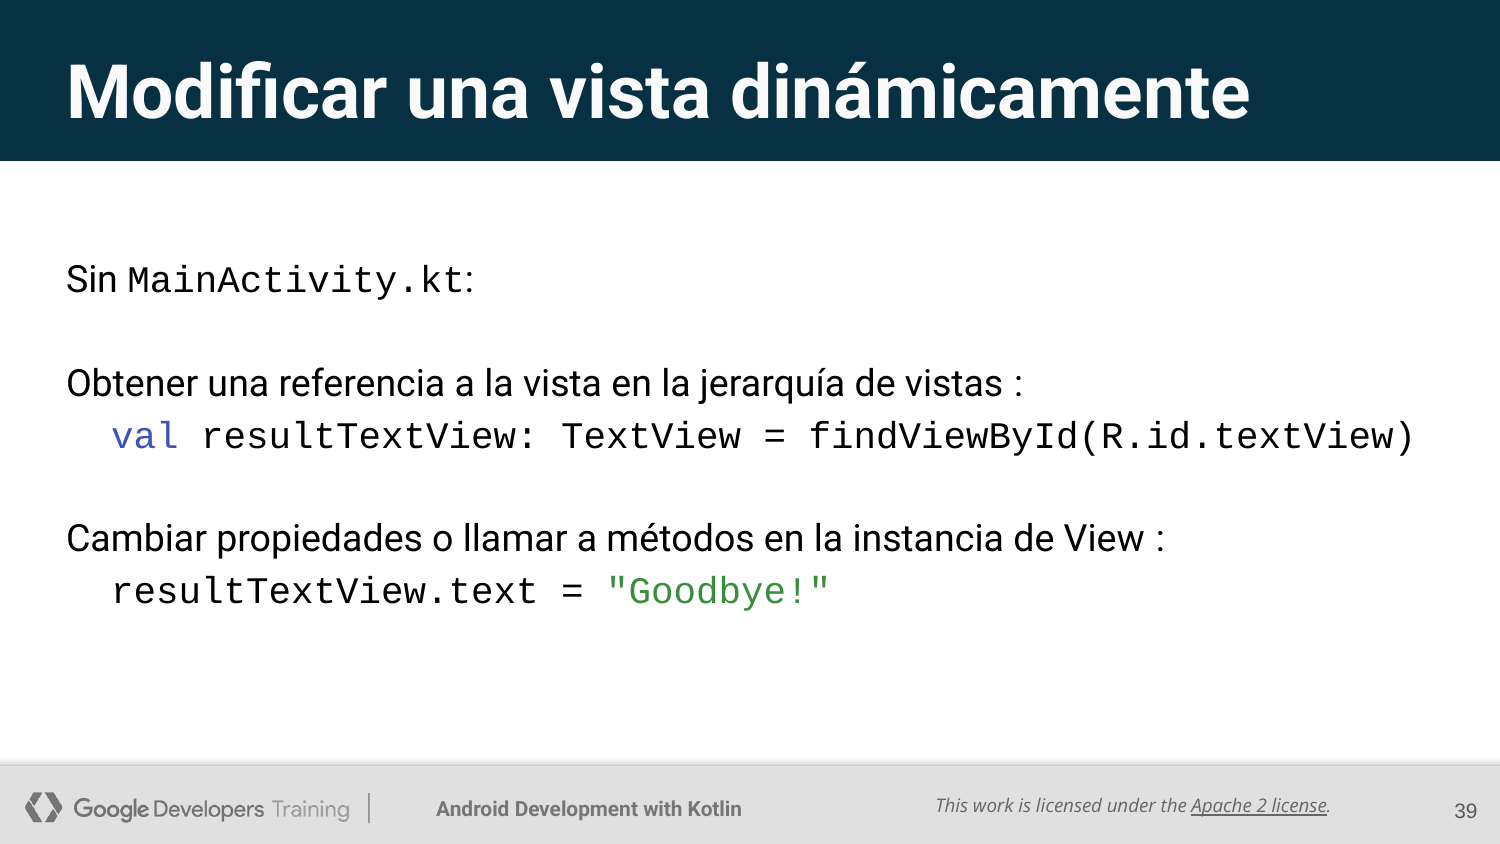

# Modificar una vista dinámicamente
Sin MainActivity.kt:

Obtener una referencia a la vista en la jerarquía de vistas :
  val resultTextView: TextView = findViewById(R.id.textView)

Cambiar propiedades o llamar a métodos en la instancia de View :
  resultTextView.text = "Goodbye!"
39